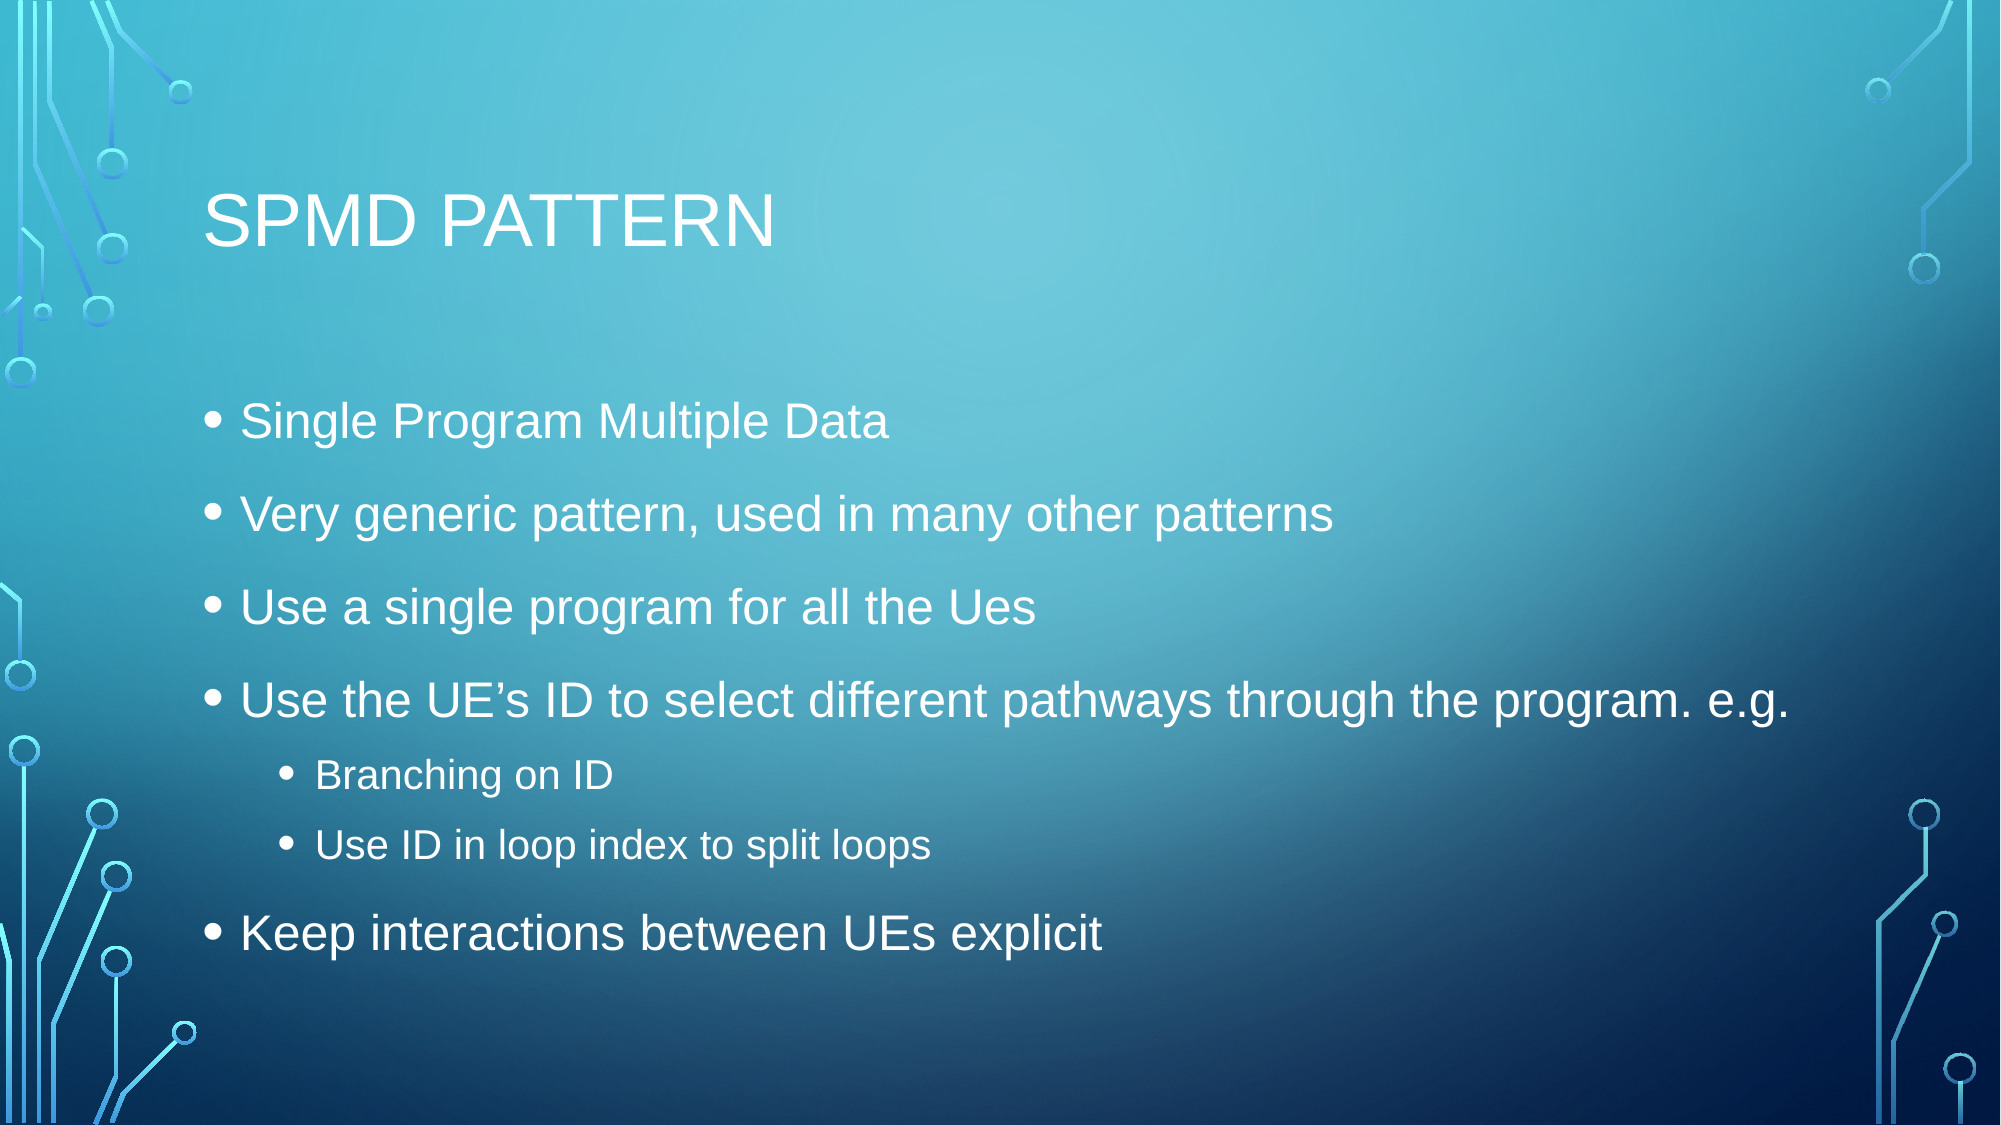

# SPMD Pattern
Single Program Multiple Data
Very generic pattern, used in many other patterns
Use a single program for all the Ues
Use the UE’s ID to select different pathways through the program. e.g.
Branching on ID
Use ID in loop index to split loops
Keep interactions between UEs explicit